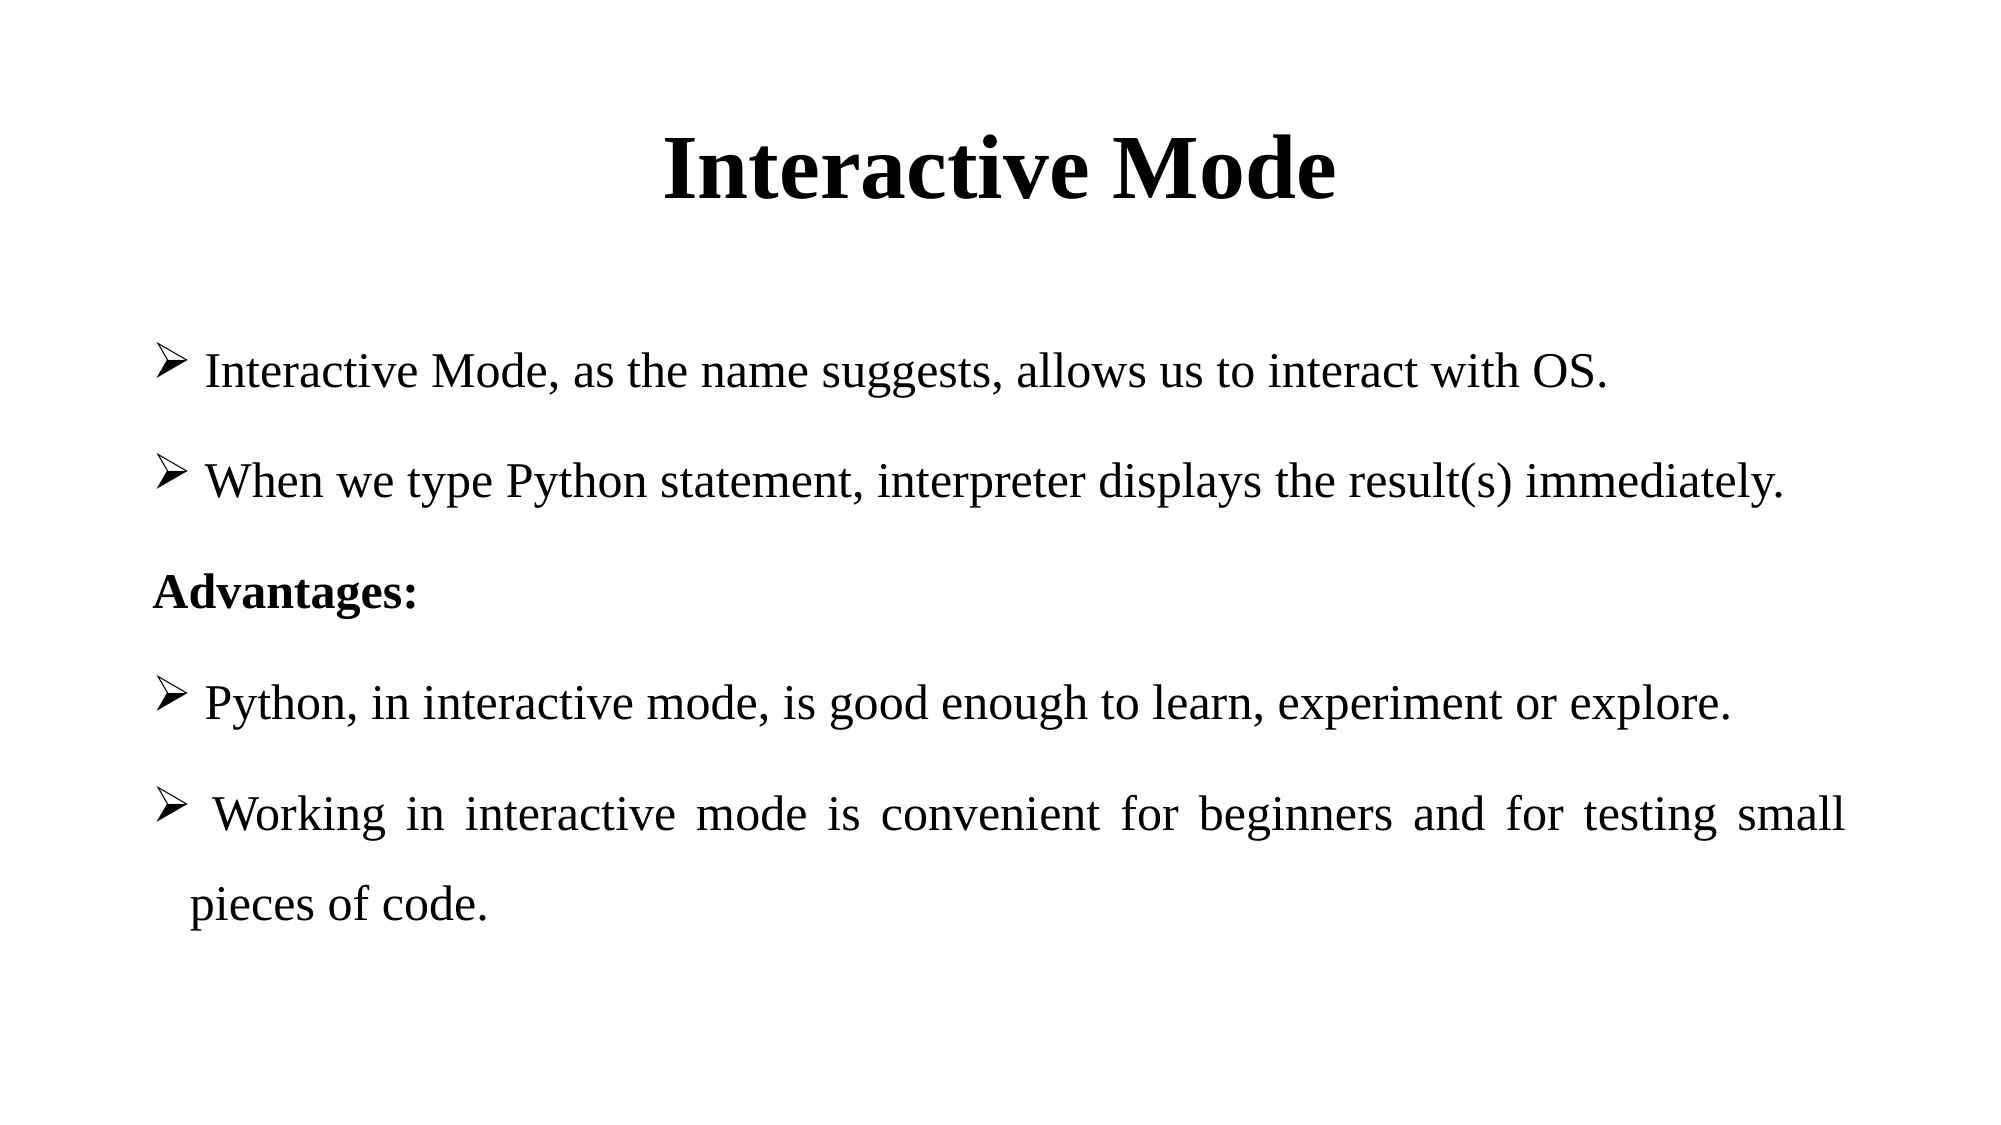

# Interactive Mode
 Interactive Mode, as the name suggests, allows us to interact with OS.
 When we type Python statement, interpreter displays the result(s) immediately.
Advantages:
 Python, in interactive mode, is good enough to learn, experiment or explore.
 Working in interactive mode is convenient for beginners and for testing small pieces of code.